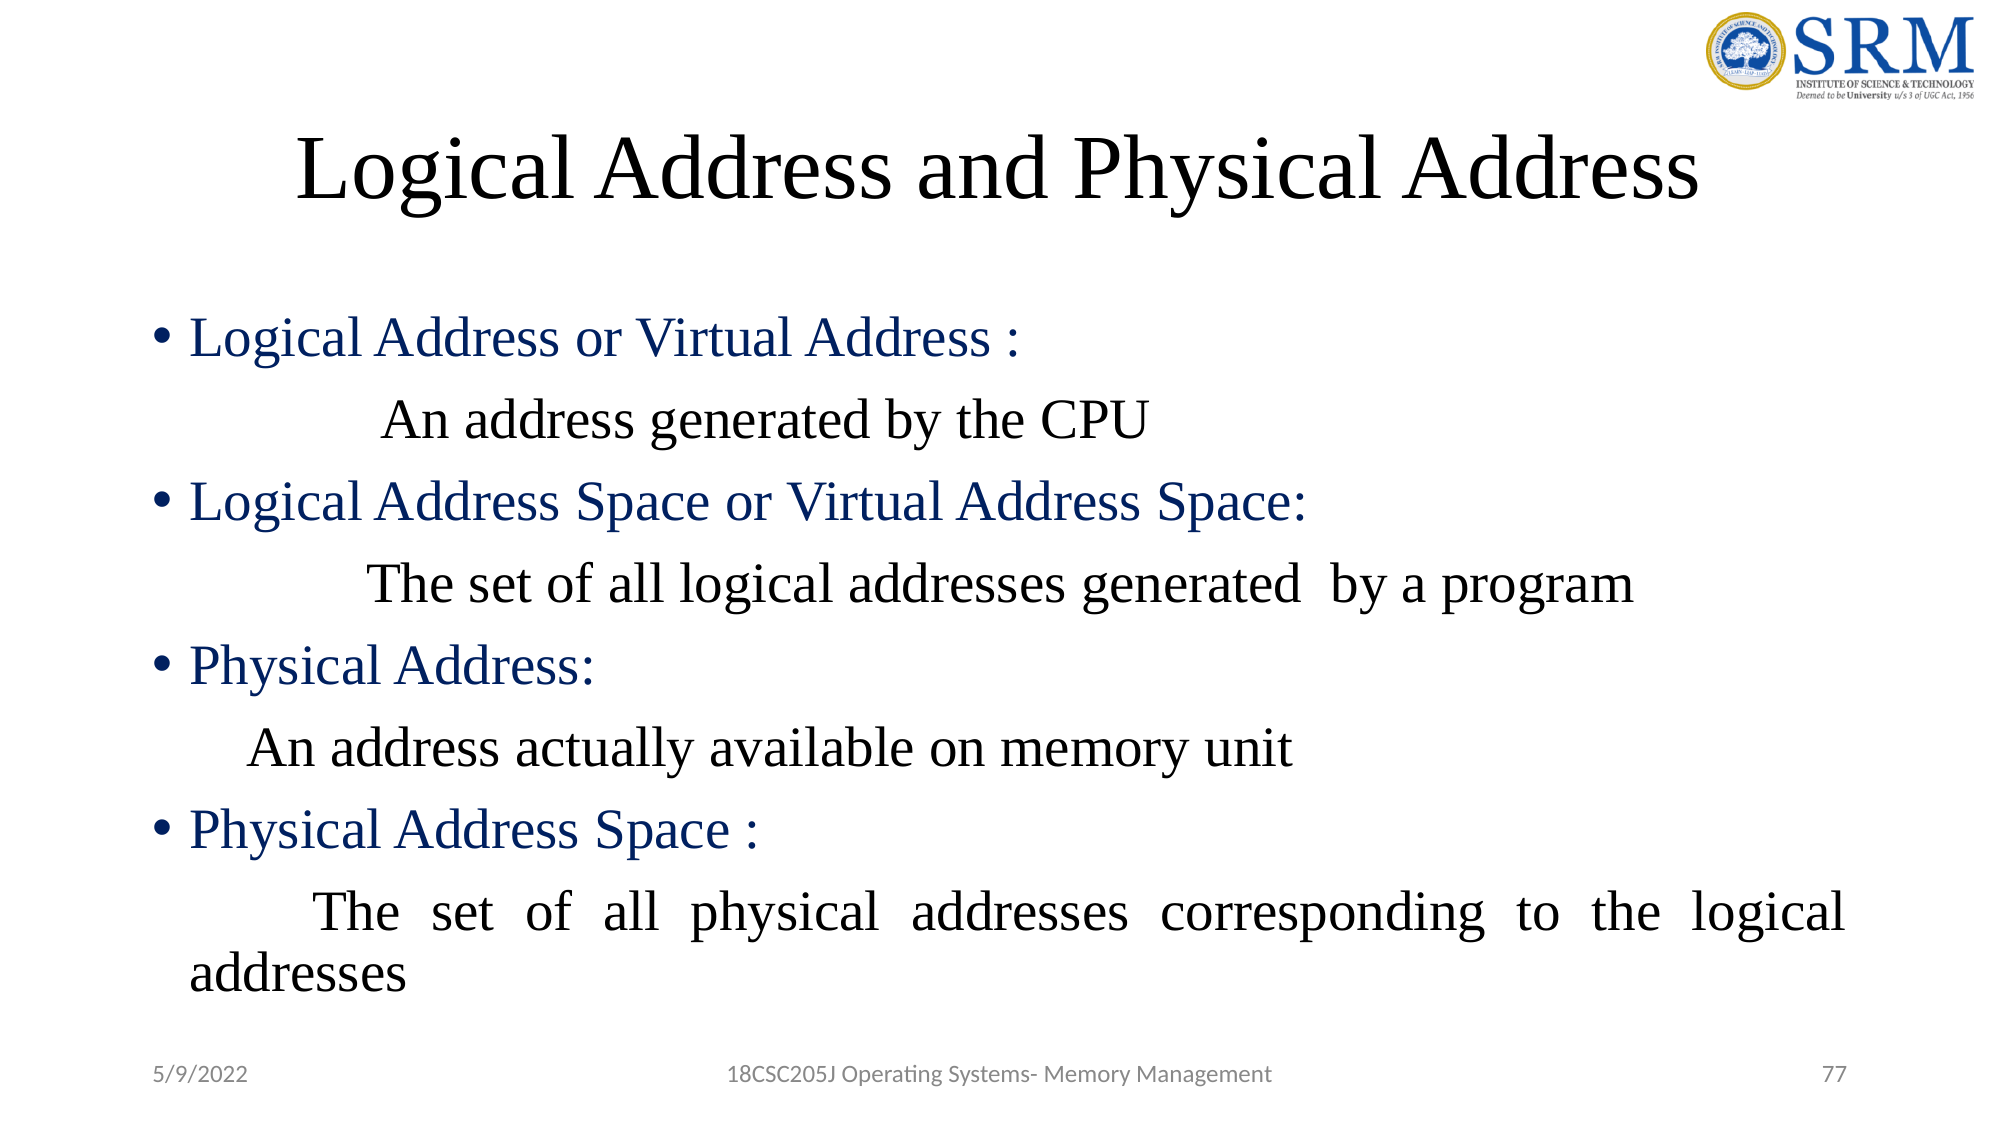

# Logical Address and Physical Address
Logical Address or Virtual Address :
                An address generated by the CPU
Logical Address Space or Virtual Address Space:
               The set of all logical addresses generated  by a program
Physical Address:
		    An address actually available on memory unit
Physical Address Space :
		    The set of all physical addresses corresponding to the logical addresses

5/9/2022
18CSC205J Operating Systems- Memory Management
77